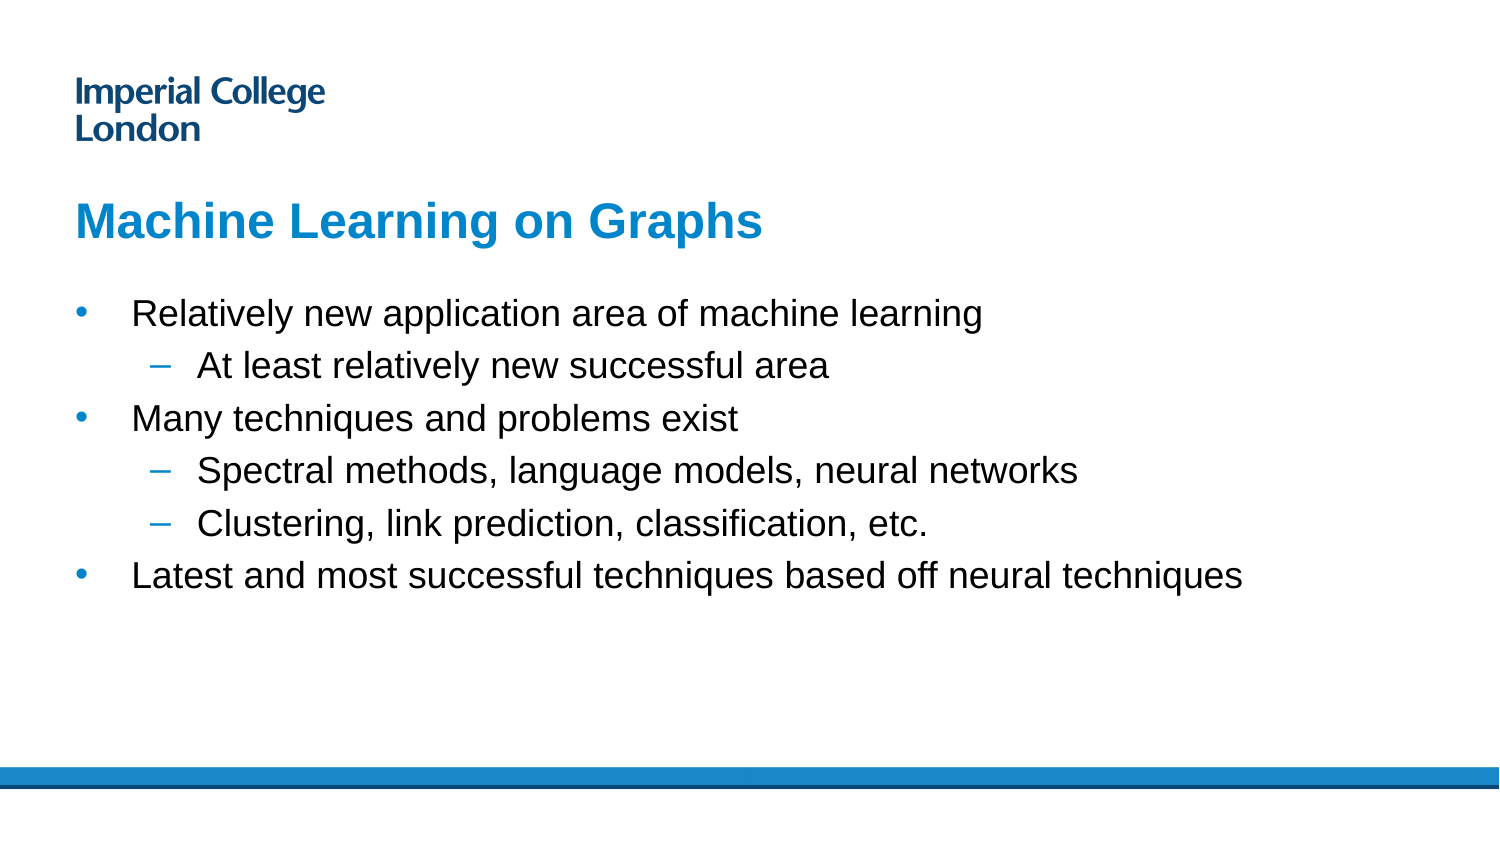

# Machine Learning on Graphs
Relatively new application area of machine learning
At least relatively new successful area
Many techniques and problems exist
Spectral methods, language models, neural networks
Clustering, link prediction, classification, etc.
Latest and most successful techniques based off neural techniques